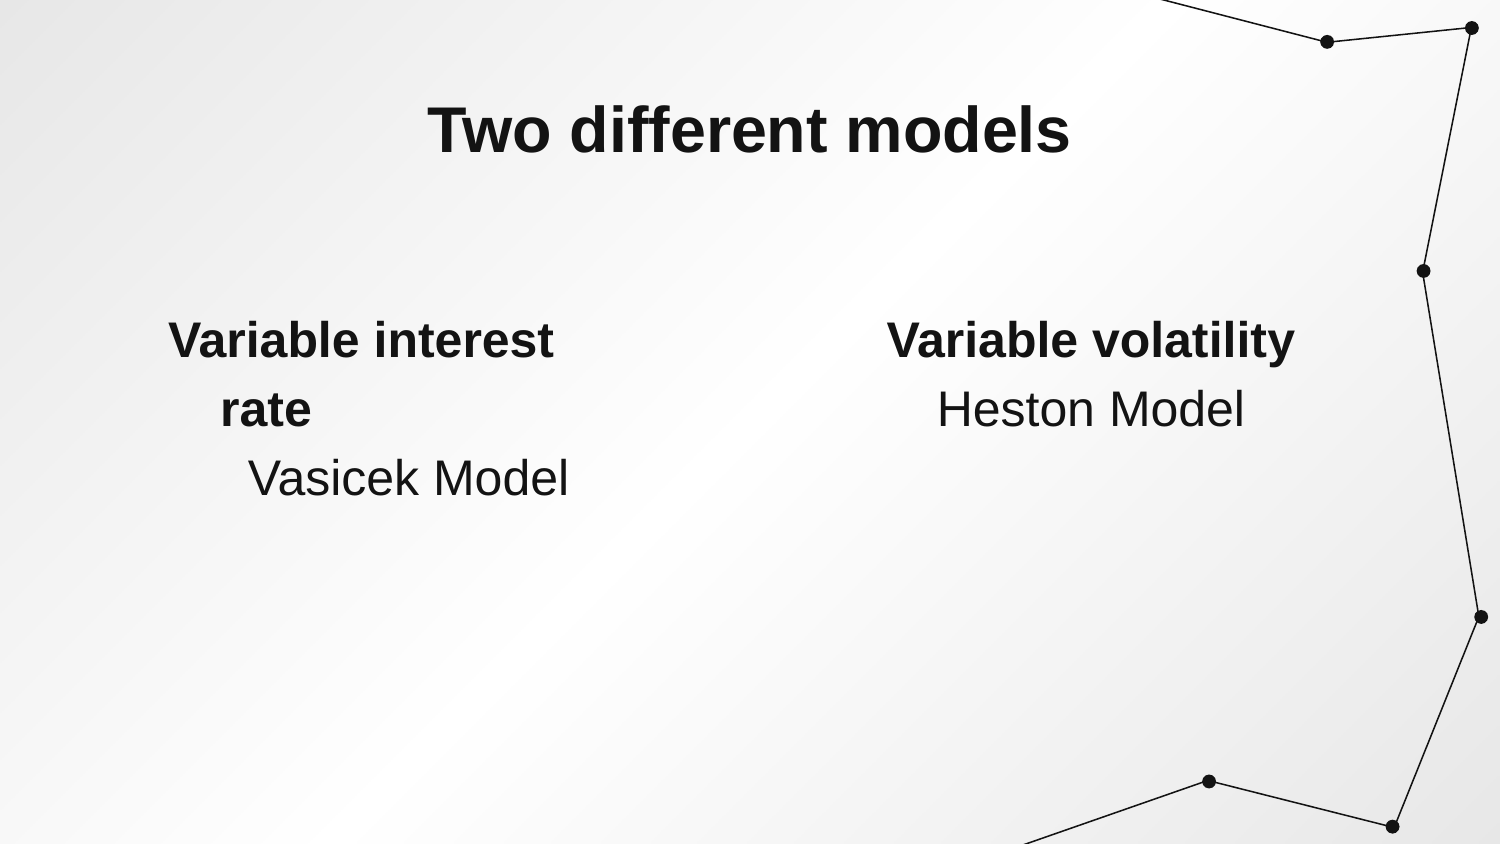

# Two different models
Variable interest rate
Vasicek Model
Variable volatility
Heston Model